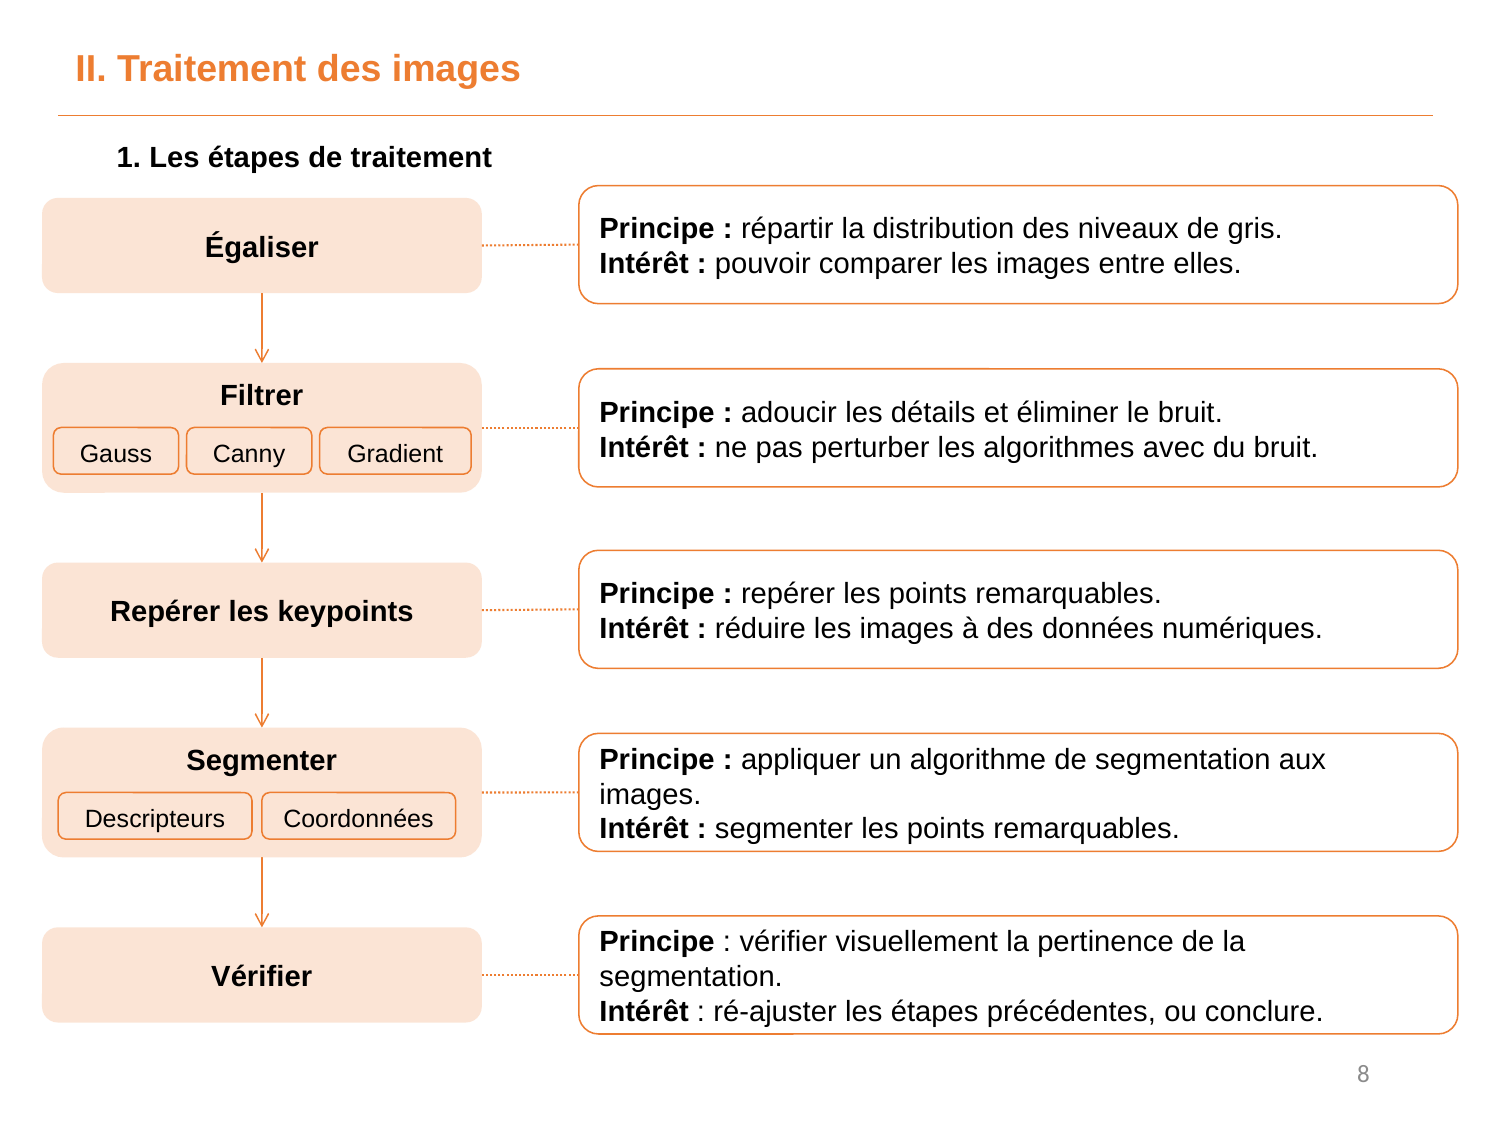

II. Traitement des images
1. Les étapes de traitement
Principe : répartir la distribution des niveaux de gris.
Intérêt : pouvoir comparer les images entre elles.
Égaliser
Filtrer
Principe : adoucir les détails et éliminer le bruit.
Intérêt : ne pas perturber les algorithmes avec du bruit.
Gauss
Canny
Gradient
Principe : repérer les points remarquables.
Intérêt : réduire les images à des données numériques.
Repérer les keypoints
Segmenter
Principe : appliquer un algorithme de segmentation aux images.
Intérêt : segmenter les points remarquables.
Descripteurs
Coordonnées
Principe : vérifier visuellement la pertinence de la segmentation.
Intérêt : ré-ajuster les étapes précédentes, ou conclure.
Vérifier
8